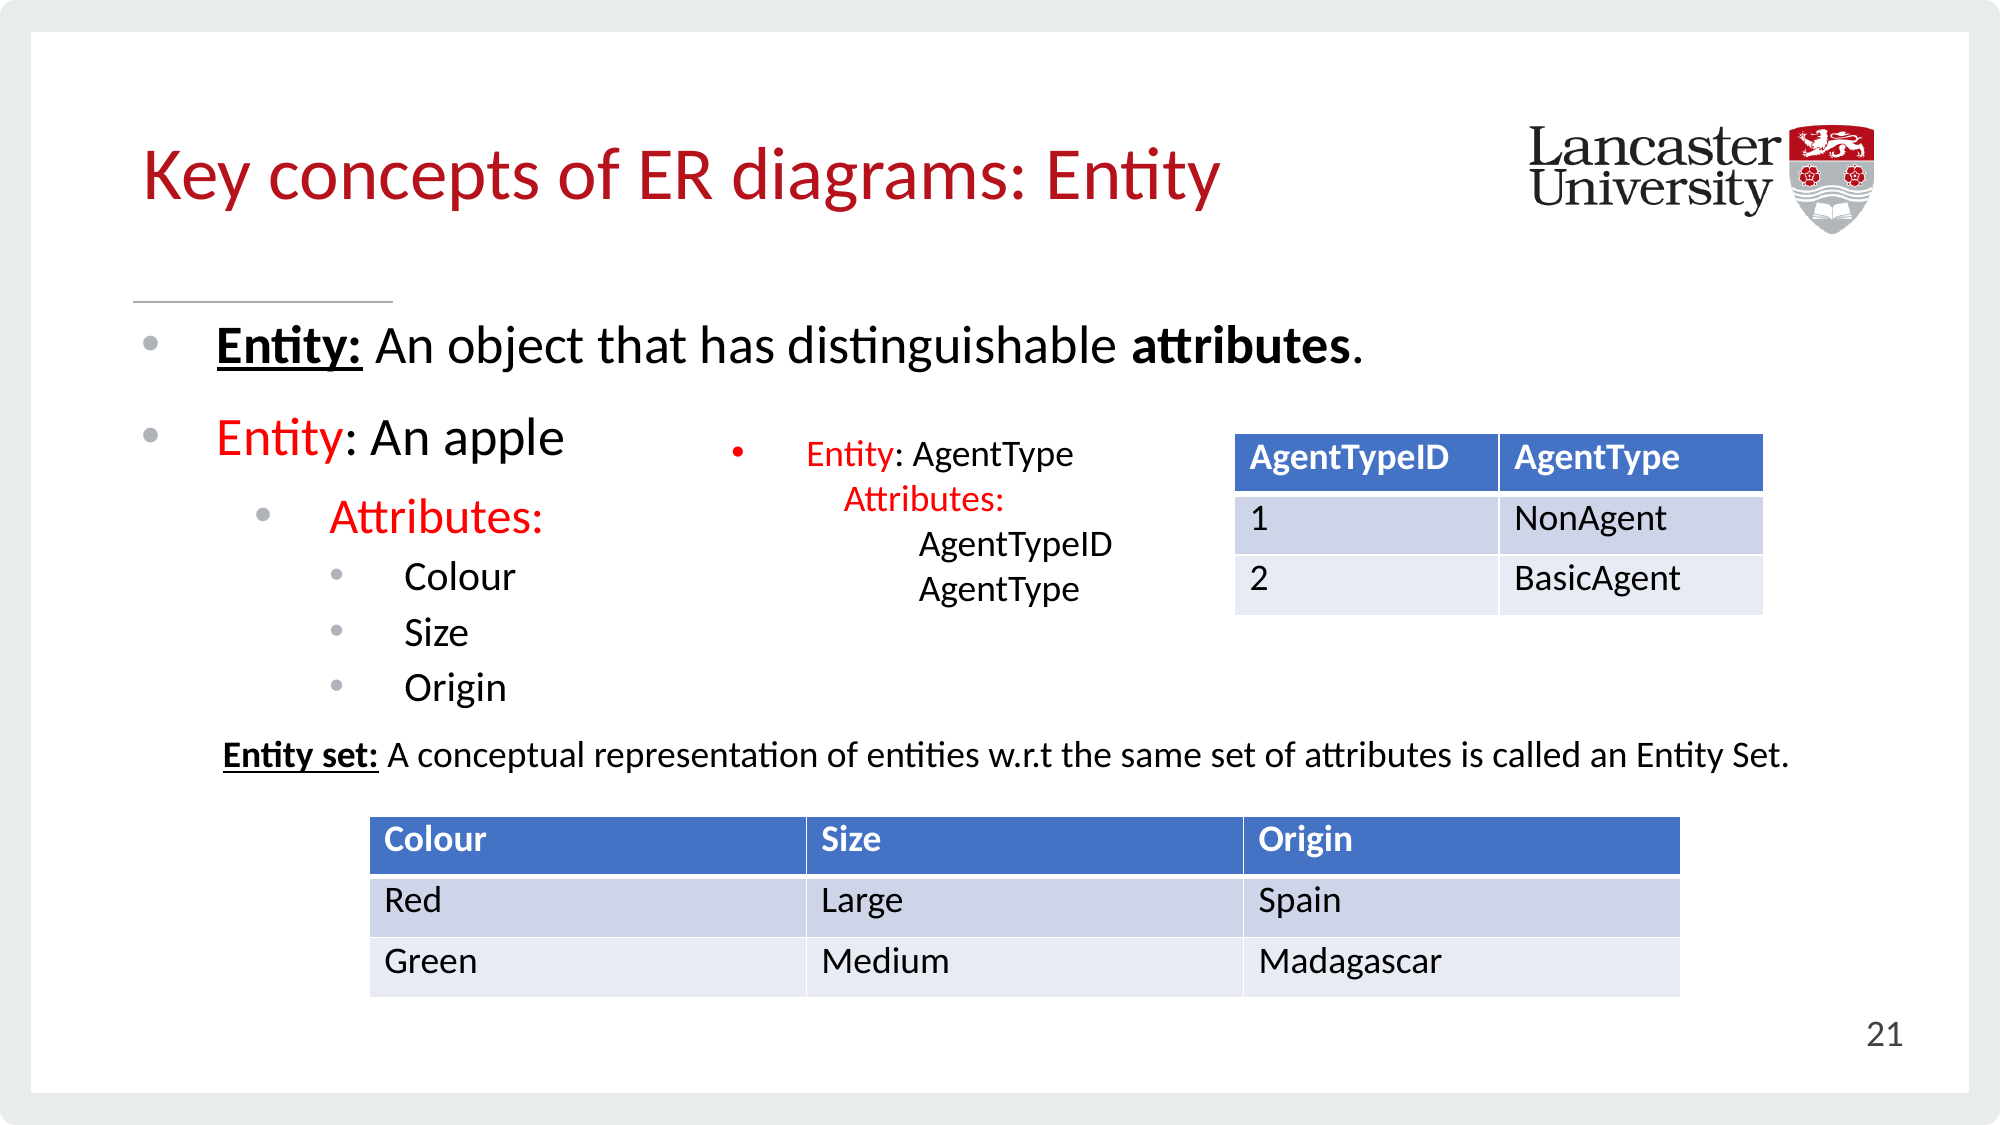

# Key concepts of ER diagrams: Entity
Entity: An object that has distinguishable attributes.
Entity: An apple
Attributes:
Colour
Size
Origin

Entity: AgentType
Attributes:
AgentTypeID
AgentType
| AgentTypeID | AgentType |
| --- | --- |
| 1 | NonAgent |
| 2 | BasicAgent |
Entity set: A conceptual representation of entities w.r.t the same set of attributes is called an Entity Set.
| Colour | Size | Origin |
| --- | --- | --- |
| Red | Large | Spain |
| Green | Medium | Madagascar |
21